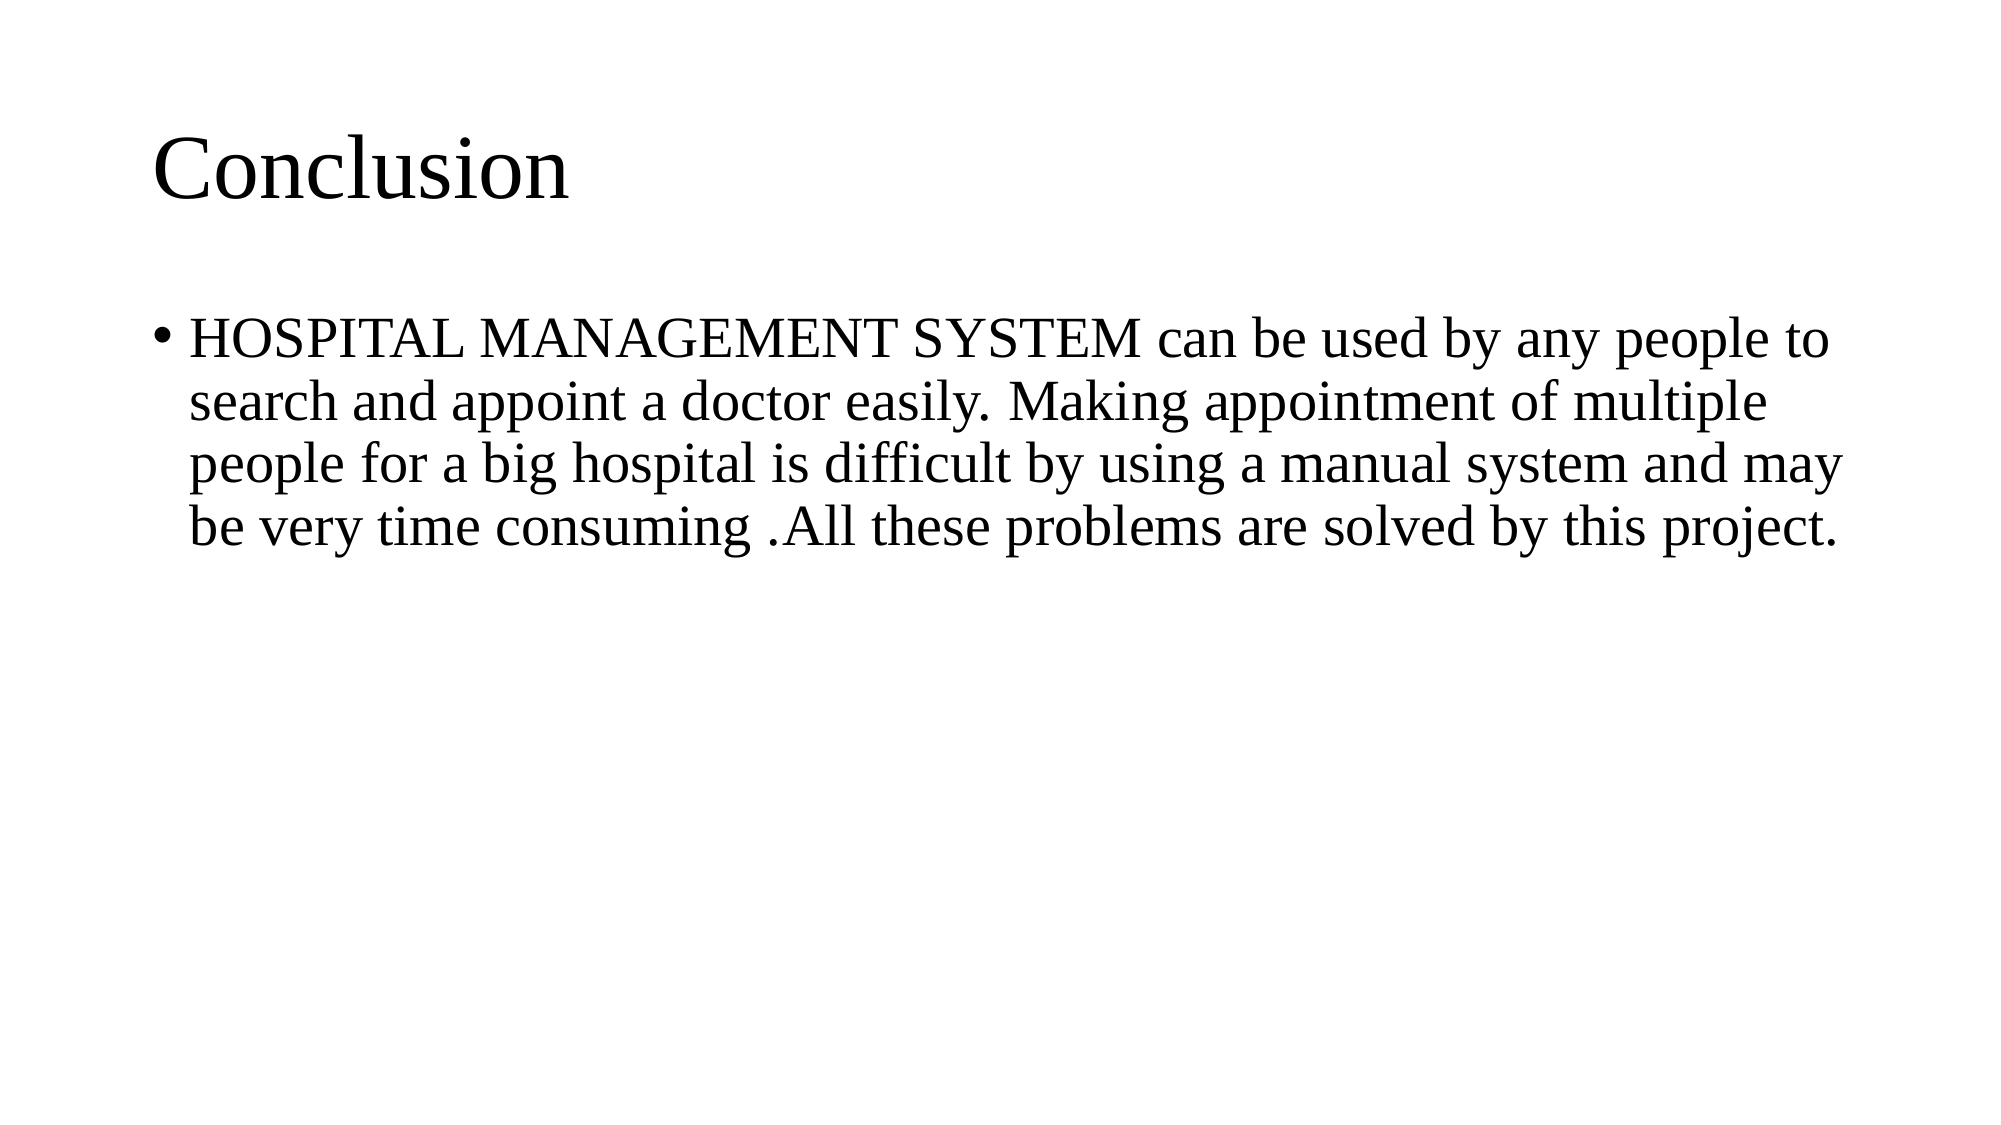

# Conclusion
HOSPITAL MANAGEMENT SYSTEM can be used by any people to search and appoint a doctor easily. Making appointment of multiple people for a big hospital is difficult by using a manual system and may be very time consuming .All these problems are solved by this project.